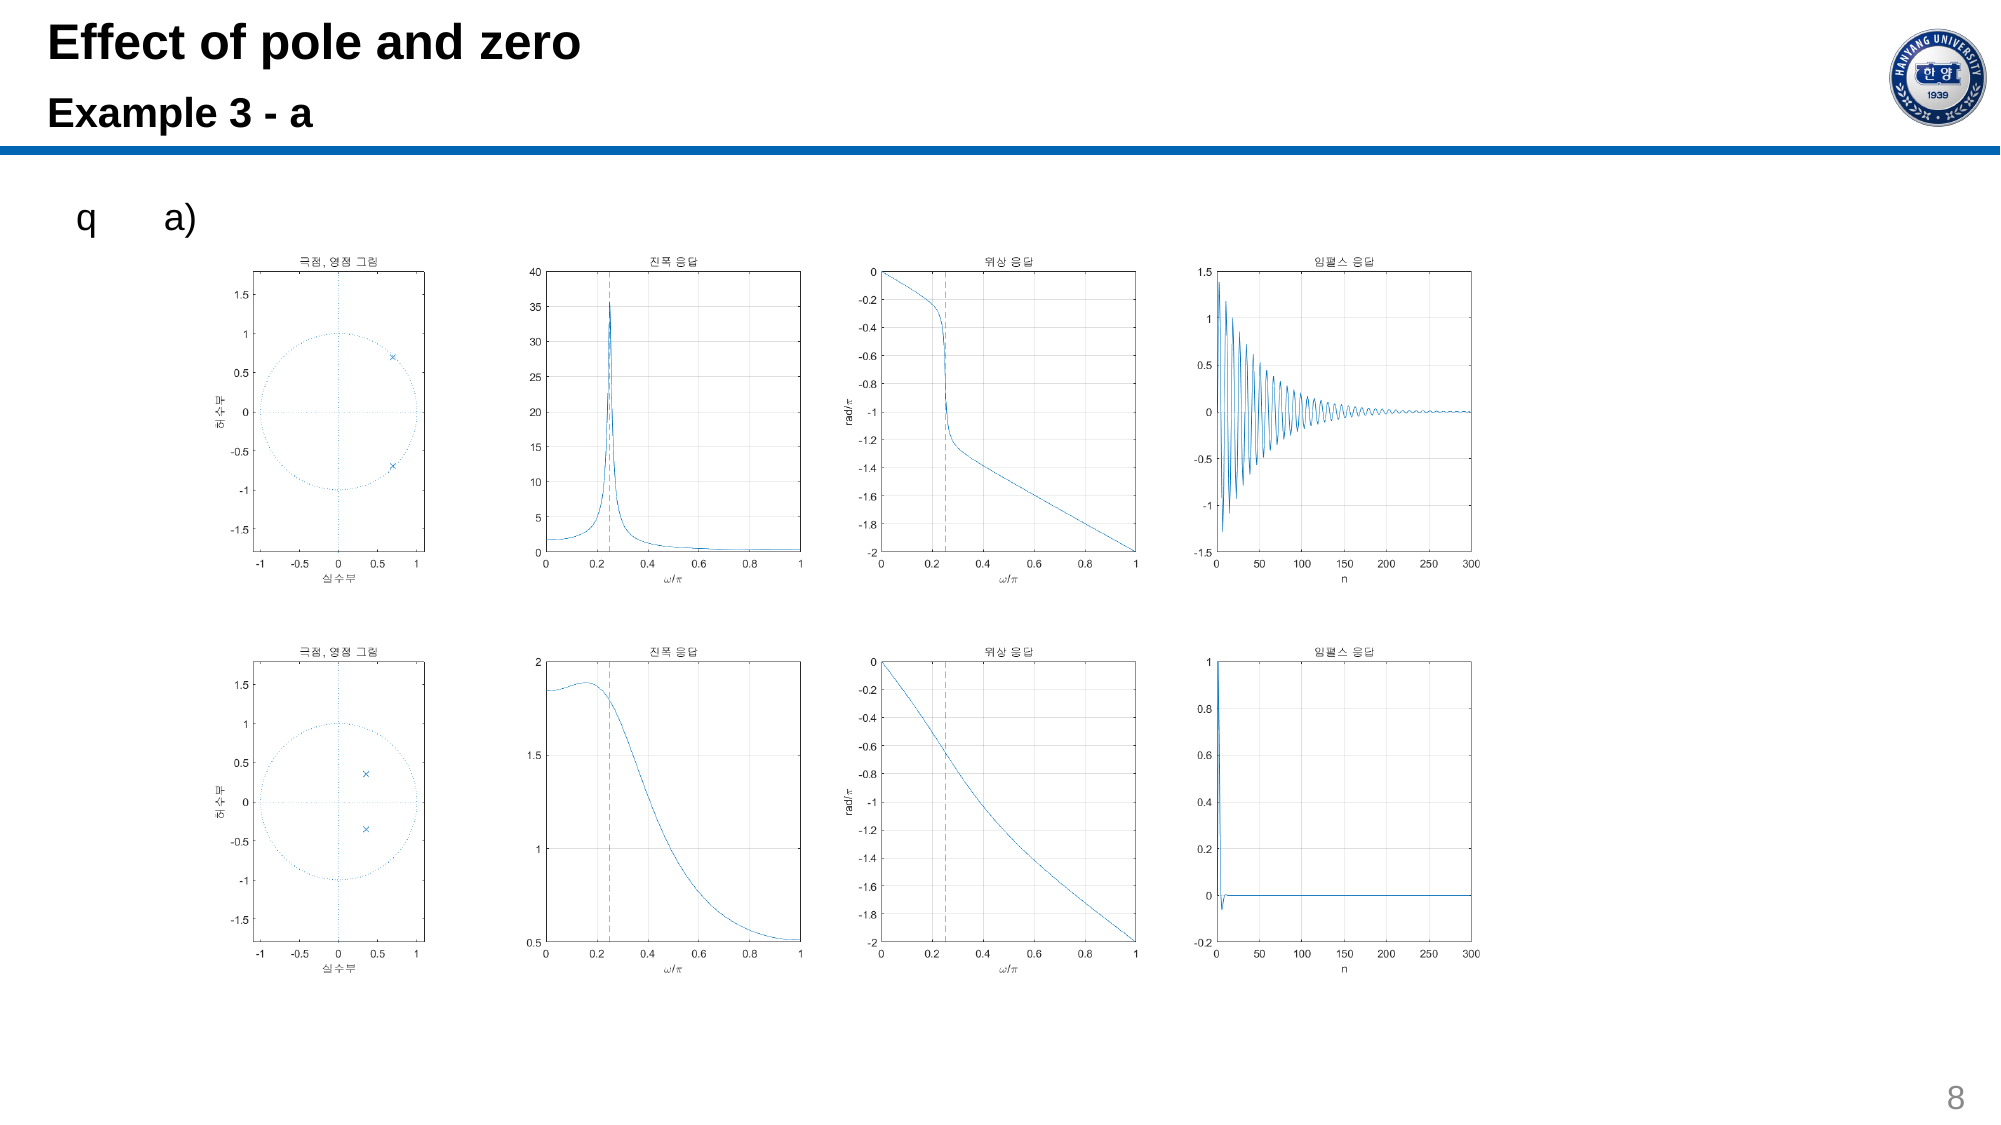

# Effect of pole and zero
Example 3 - a

q	a)

8